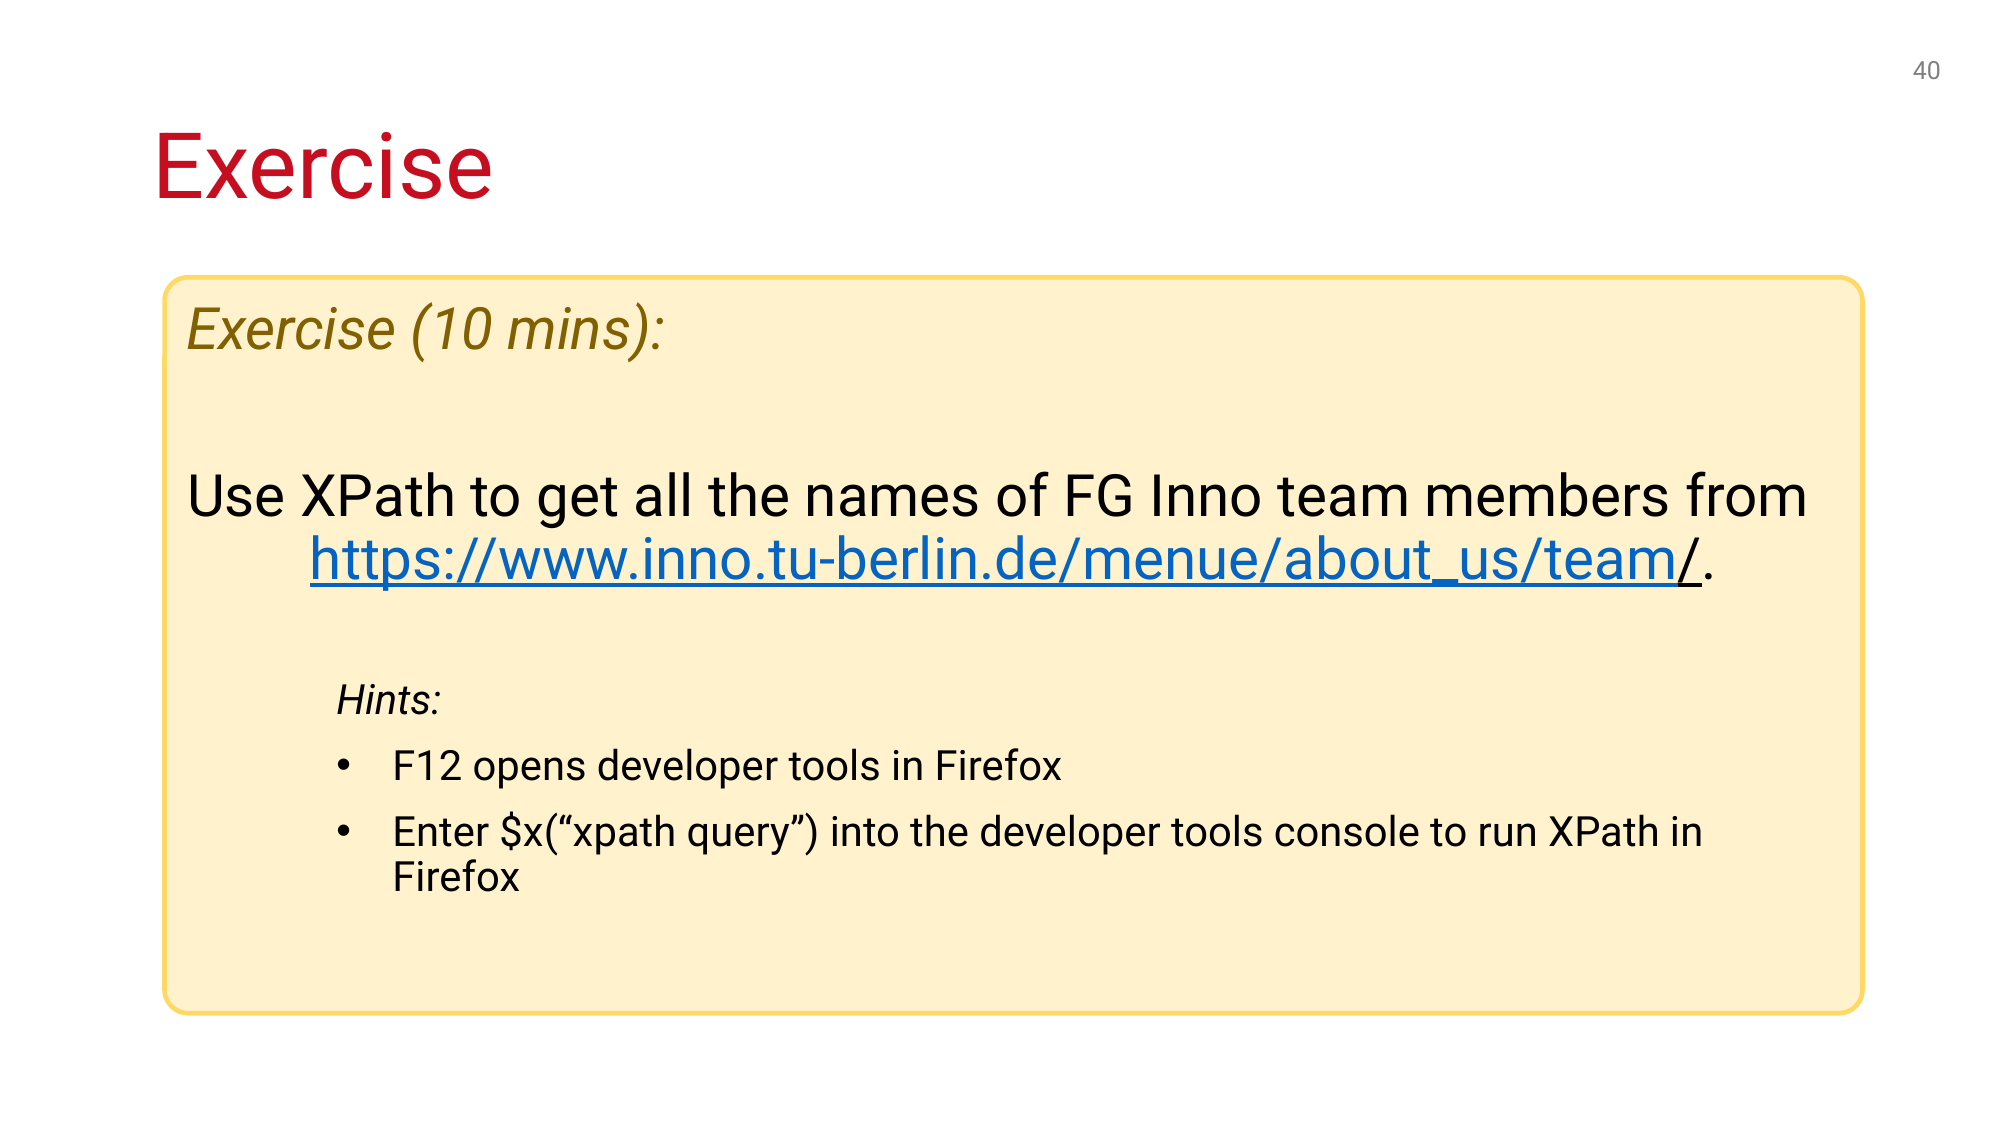

40
# Exercise
Exercise (10 mins):

Use XPath to get all the names of FG Inno team members from   https://www.inno.tu-berlin.de/menue/about_us/team/.

Hints:
F12 opens developer tools in Firefox
Enter $x(“xpath query”) into the developer tools console to run XPath in Firefox